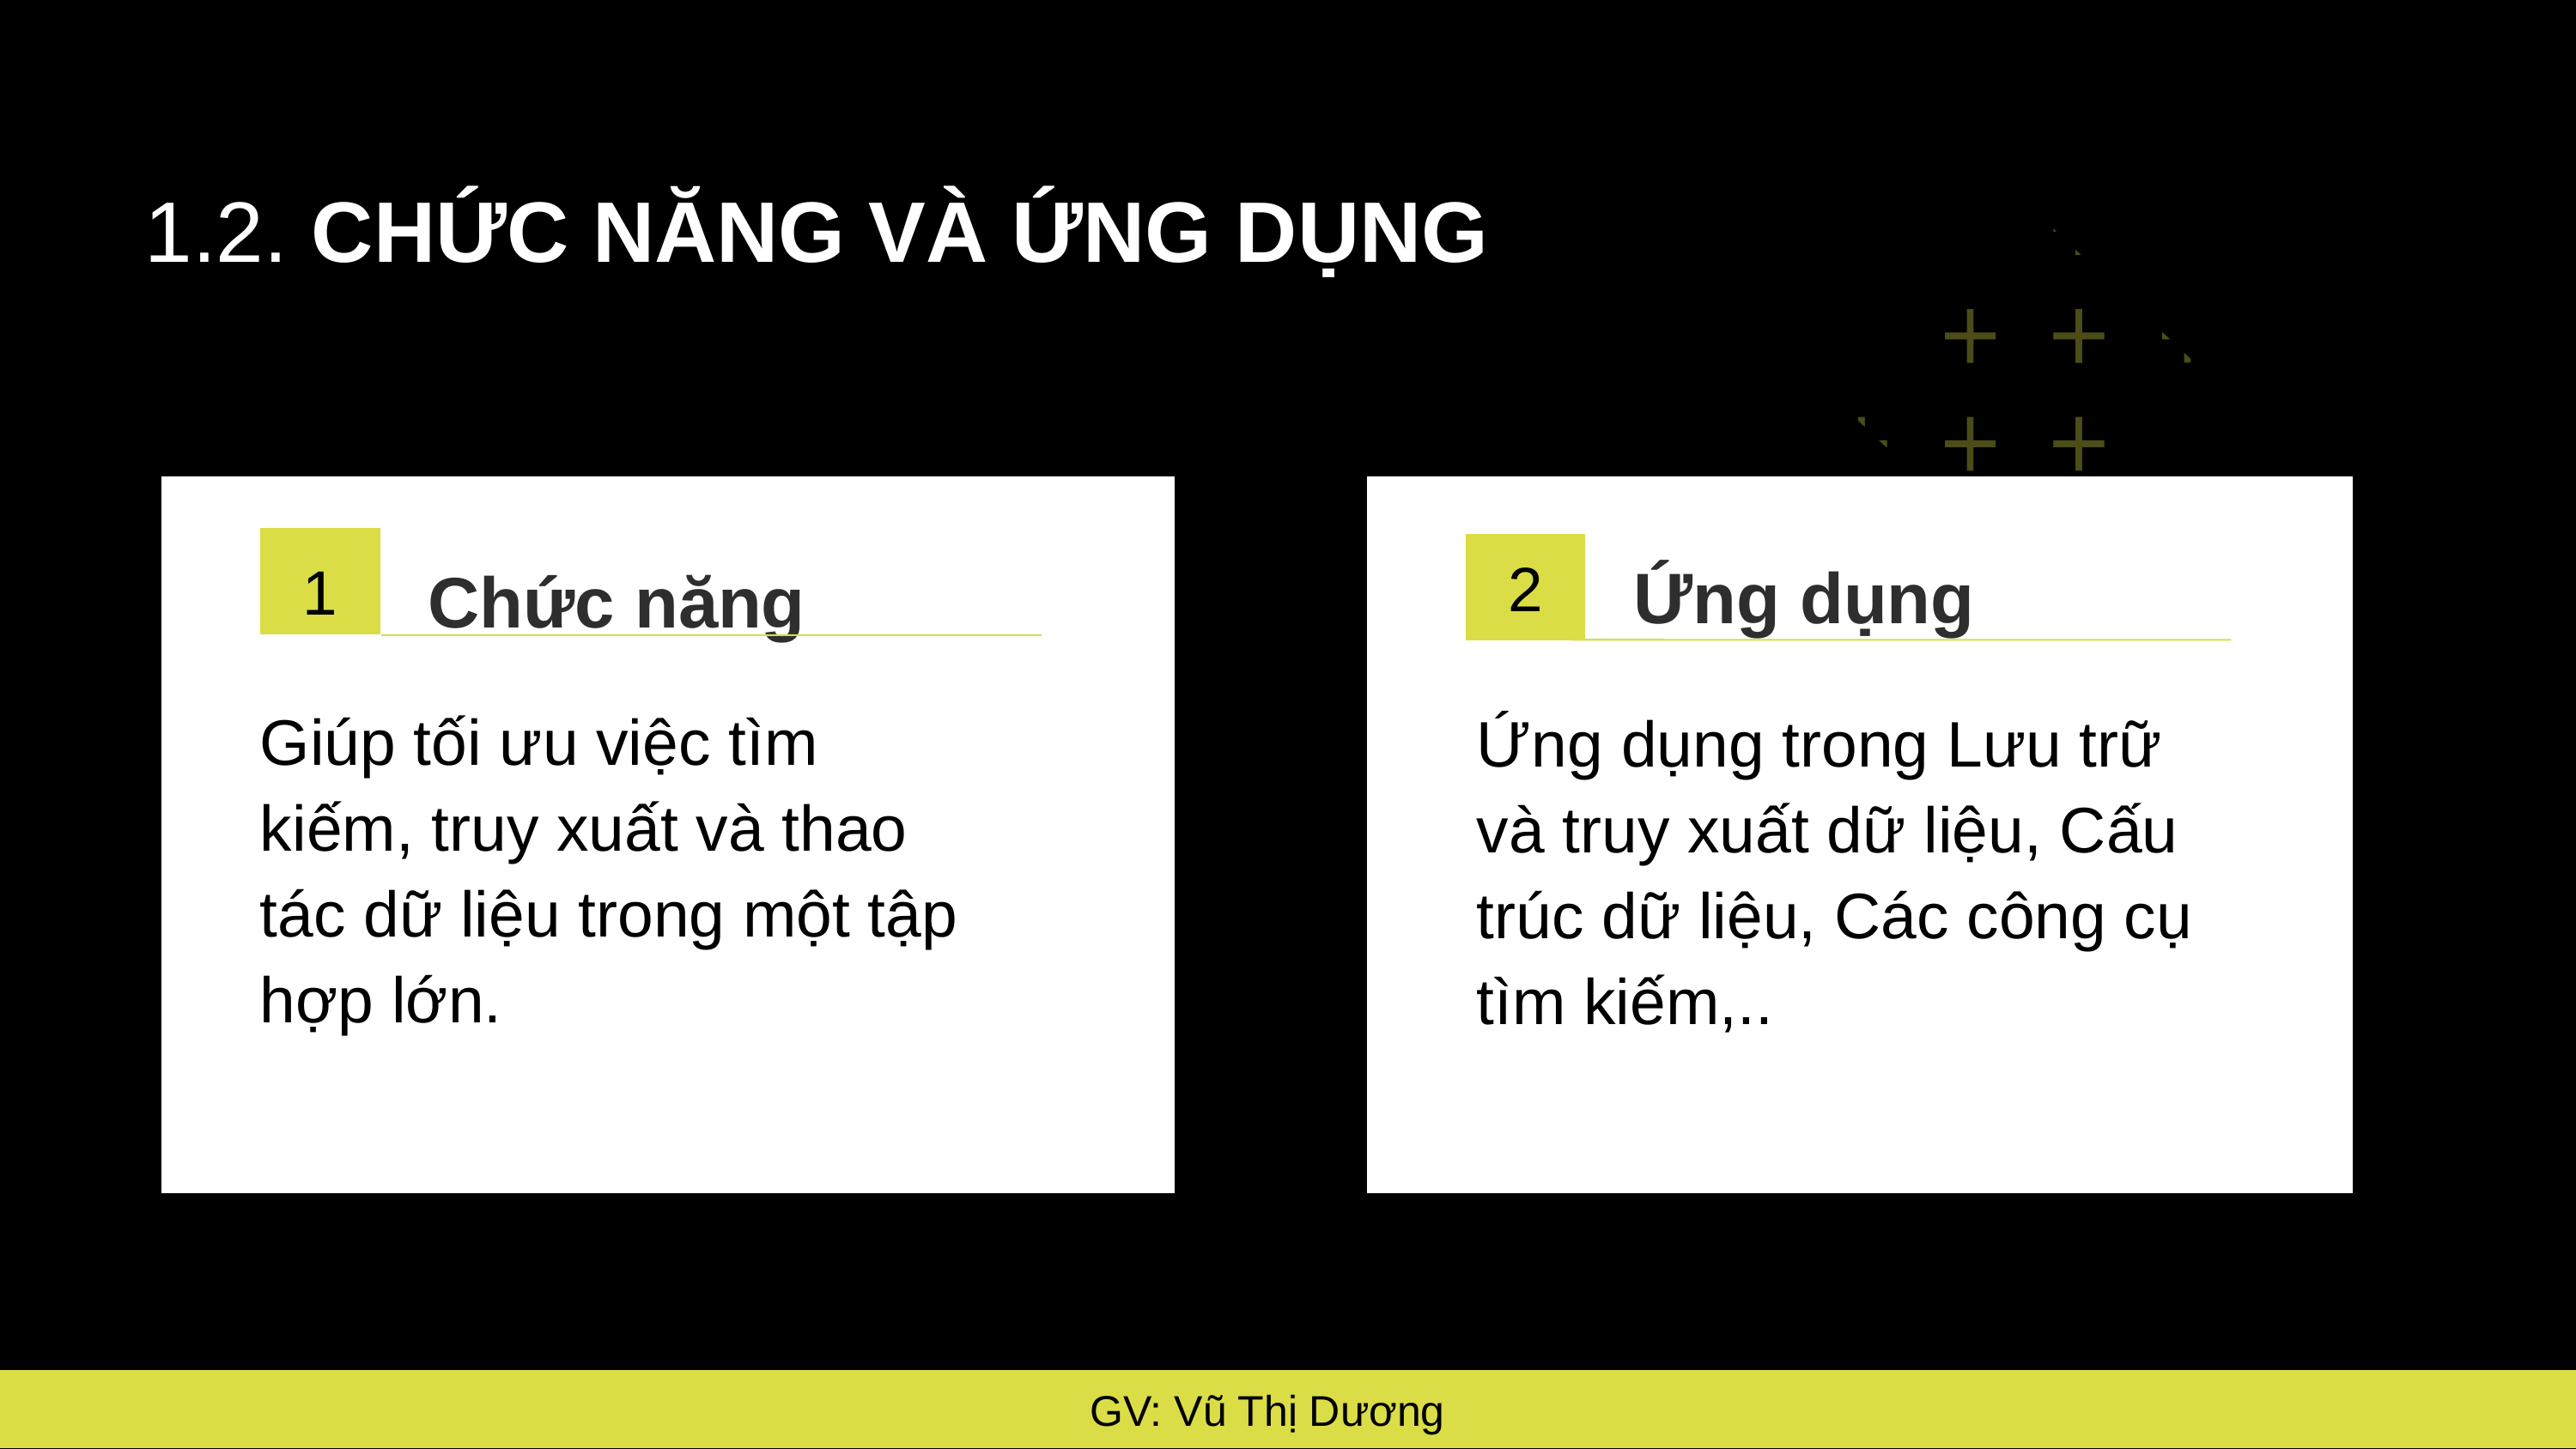

1.2. CHỨC NĂNG VÀ ỨNG DỤNG

1
Chức năng

Chức năng
Giúp tối ưu việc tìm kiếm, truy xuất và thao tác dữ liệu trong một tập hợp lớn.

2
Ứng dụng

Ứng dụng trong Lưu trữ và truy xuất dữ liệu, Cấu trúc dữ liệu, Các công cụ tìm kiếm,..

GV: Vũ Thị Dương